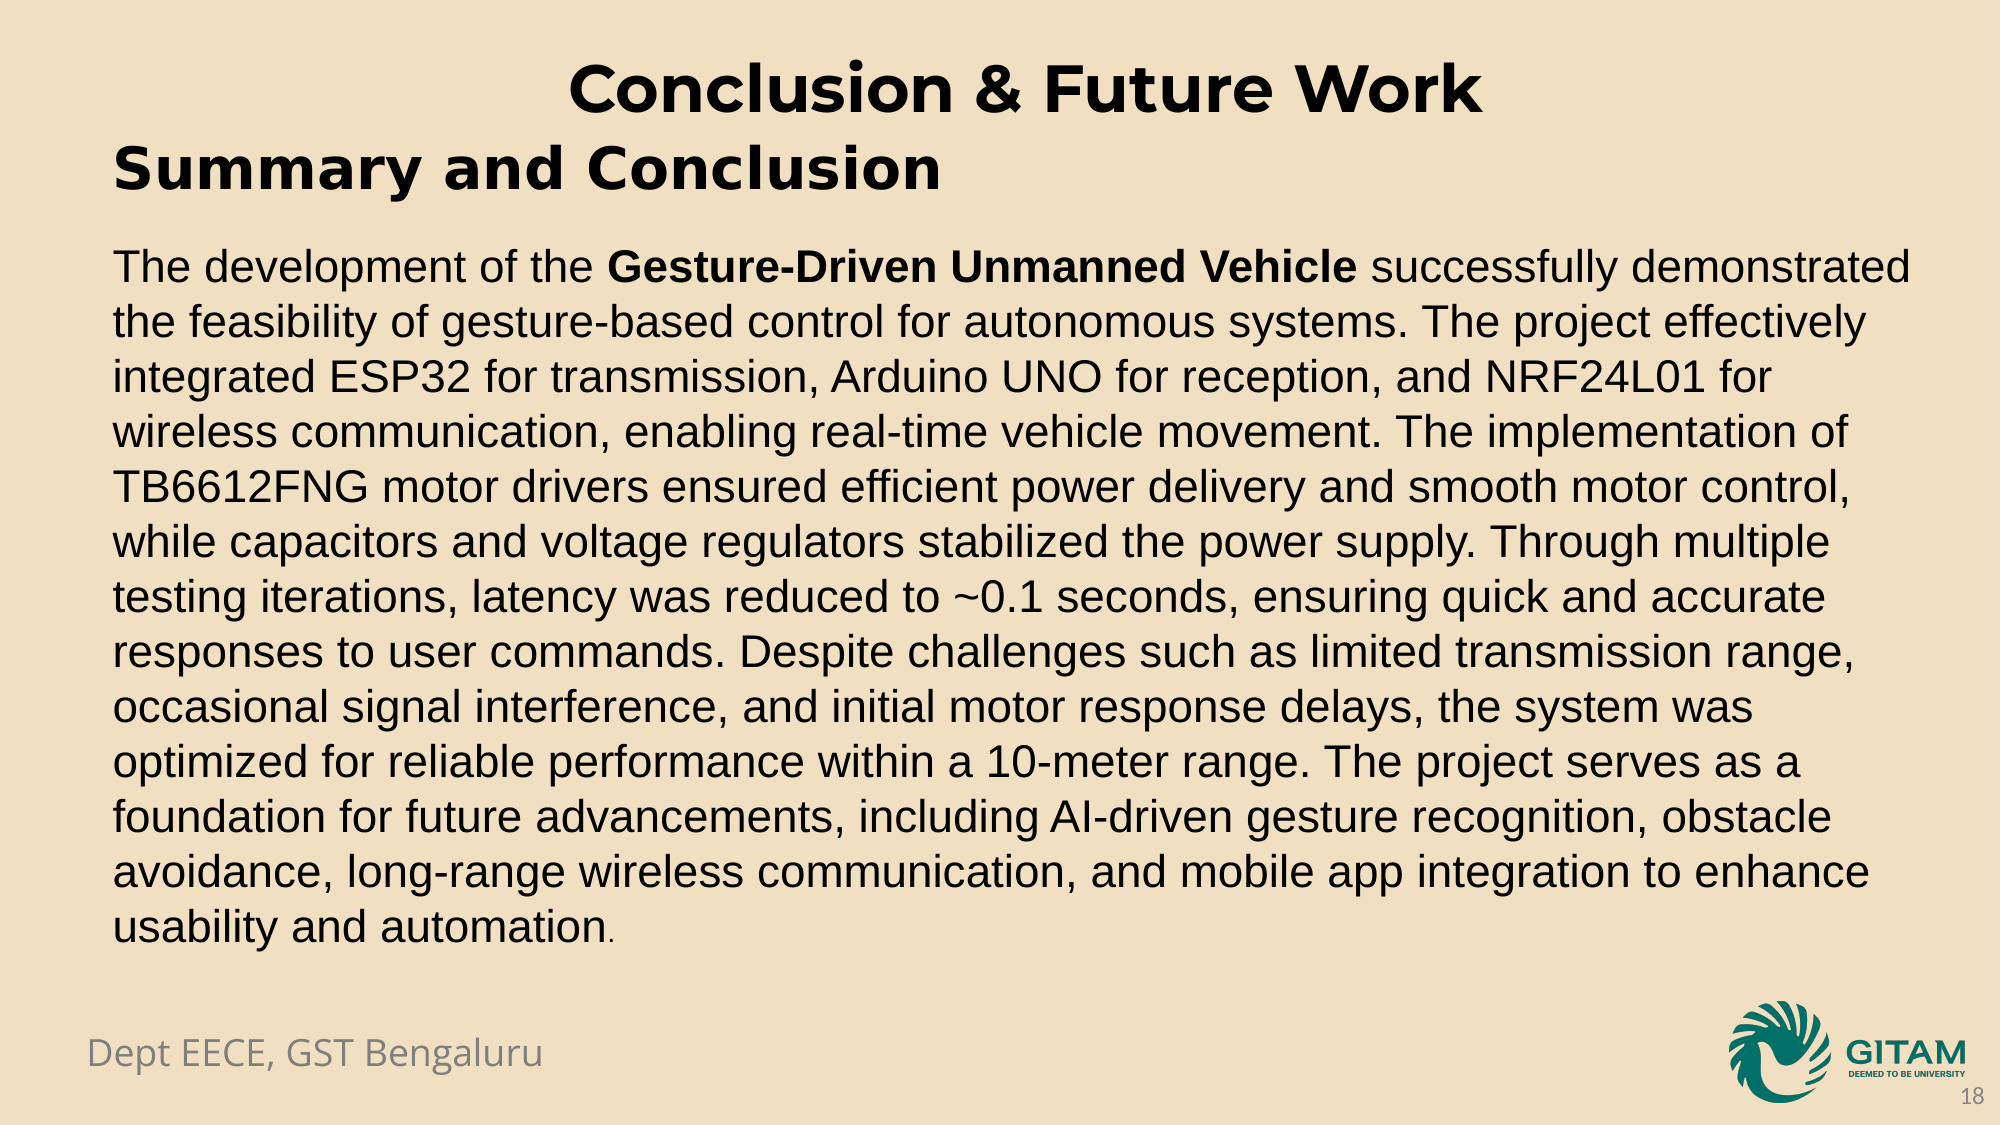

Conclusion & Future Work
Summary and Conclusion

The development of the Gesture-Driven Unmanned Vehicle successfully demonstrated the feasibility of gesture-based control for autonomous systems. The project effectively integrated ESP32 for transmission, Arduino UNO for reception, and NRF24L01 for wireless communication, enabling real-time vehicle movement. The implementation of TB6612FNG motor drivers ensured efficient power delivery and smooth motor control, while capacitors and voltage regulators stabilized the power supply. Through multiple testing iterations, latency was reduced to ~0.1 seconds, ensuring quick and accurate responses to user commands. Despite challenges such as limited transmission range, occasional signal interference, and initial motor response delays, the system was optimized for reliable performance within a 10-meter range. The project serves as a foundation for future advancements, including AI-driven gesture recognition, obstacle avoidance, long-range wireless communication, and mobile app integration to enhance usability and automation.

18